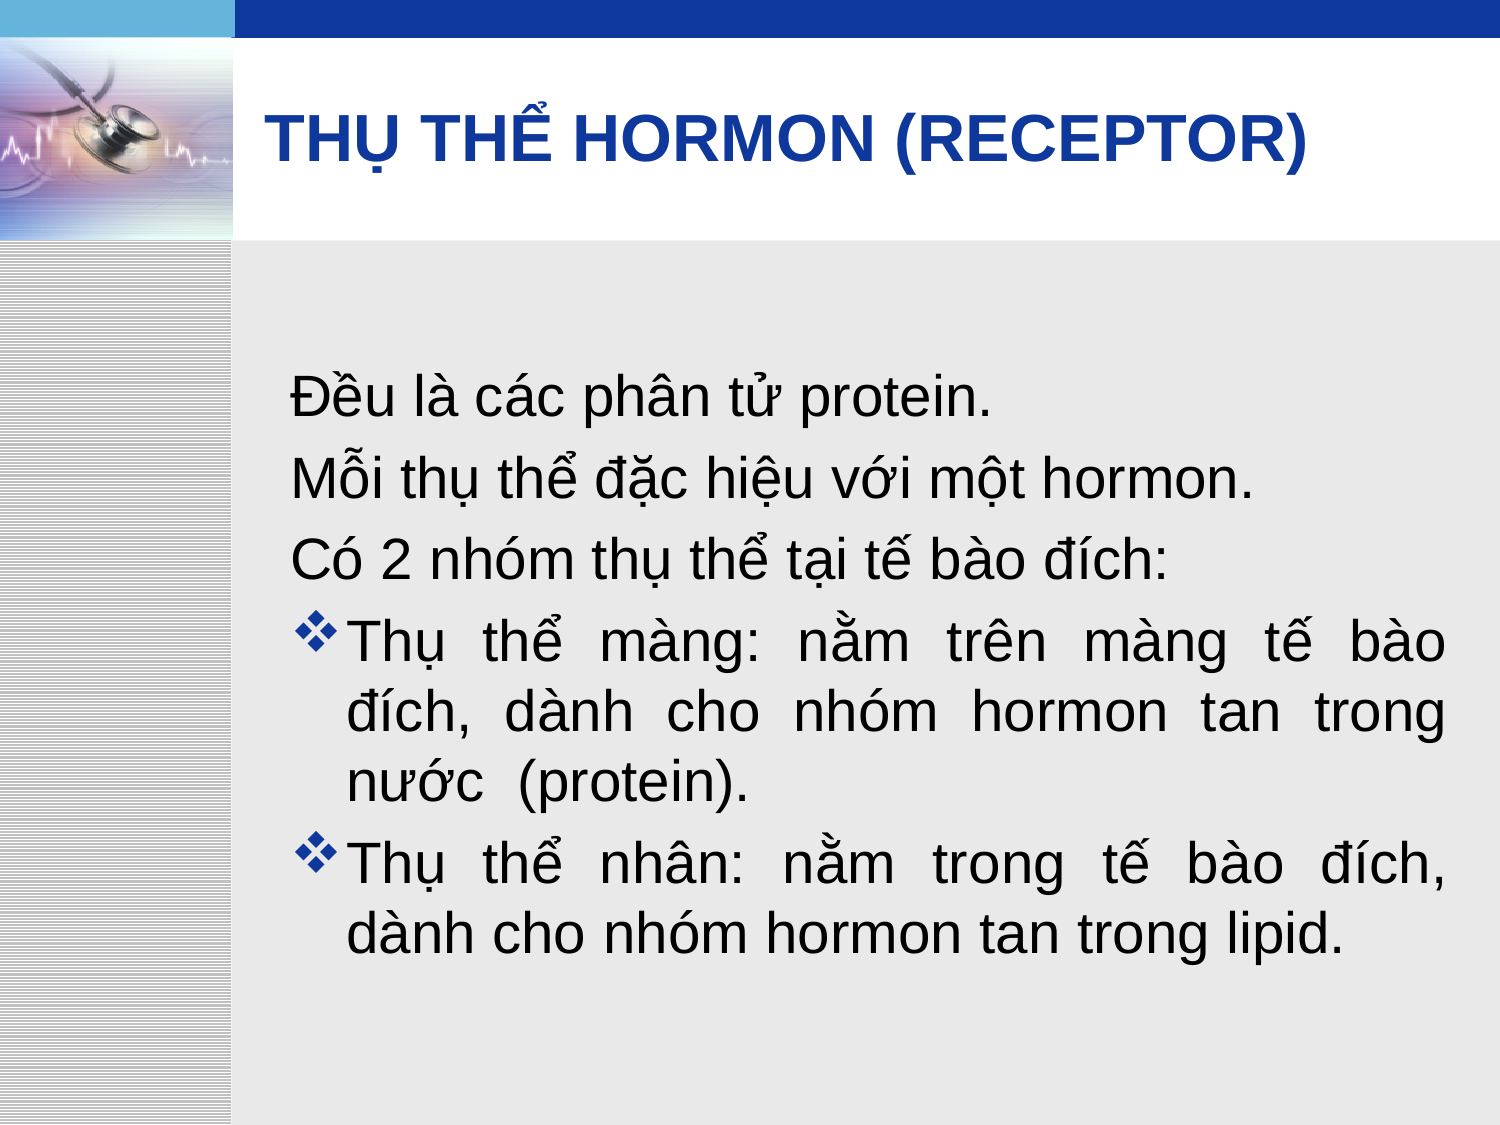

# THỤ THỂ HORMON (RECEPTOR)

Đều là các phân tử protein.
Mỗi thụ thể đặc hiệu với một hormon.
Có 2 nhóm thụ thể tại tế bào đích:
Thụ thể màng: nằm trên màng tế bào đích, dành cho nhóm hormon tan trong nước  (protein).
Thụ thể nhân: nằm trong tế bào đích, dành cho nhóm hormon tan trong lipid.